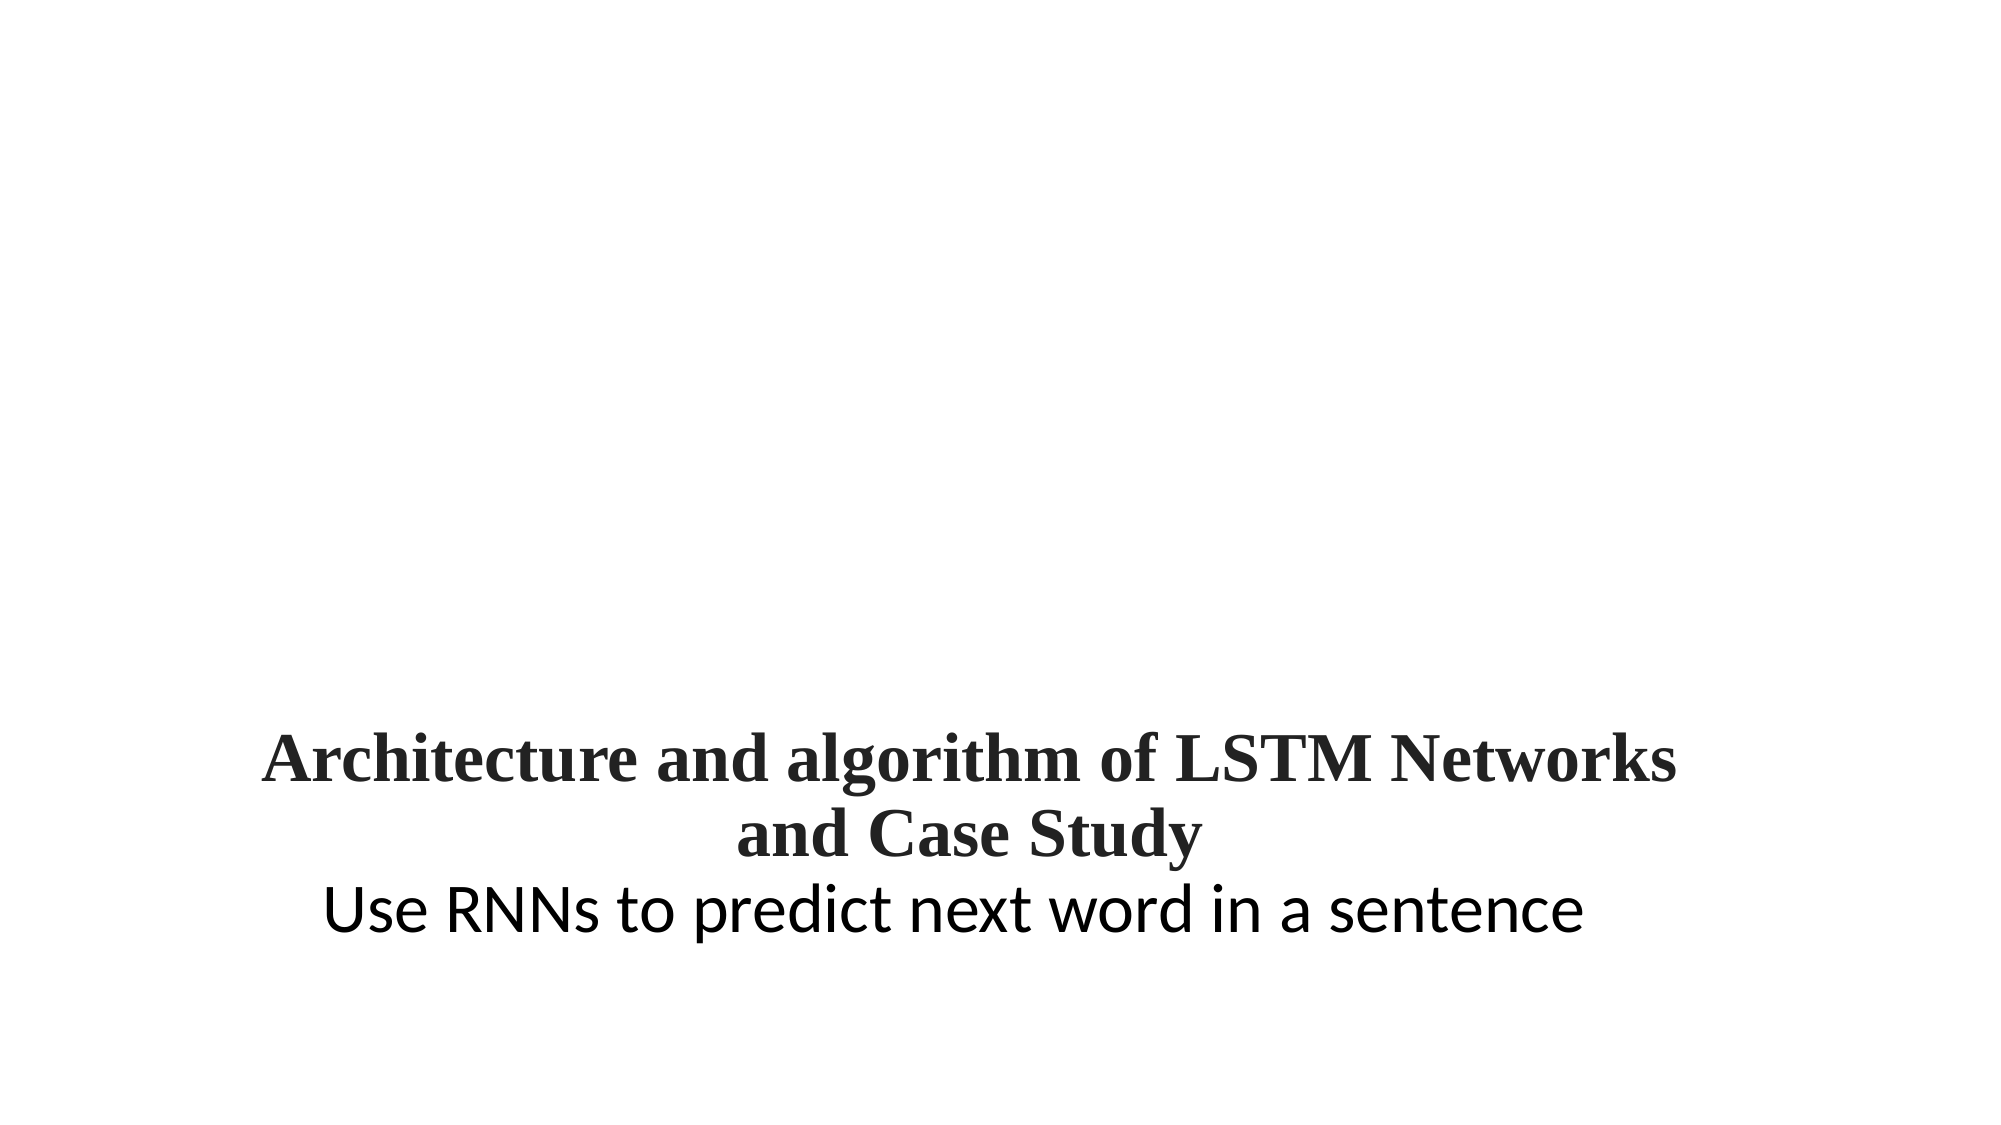

# Architecture and algorithm of LSTM Networks and Case Study Use RNNs to predict next word in a sentence